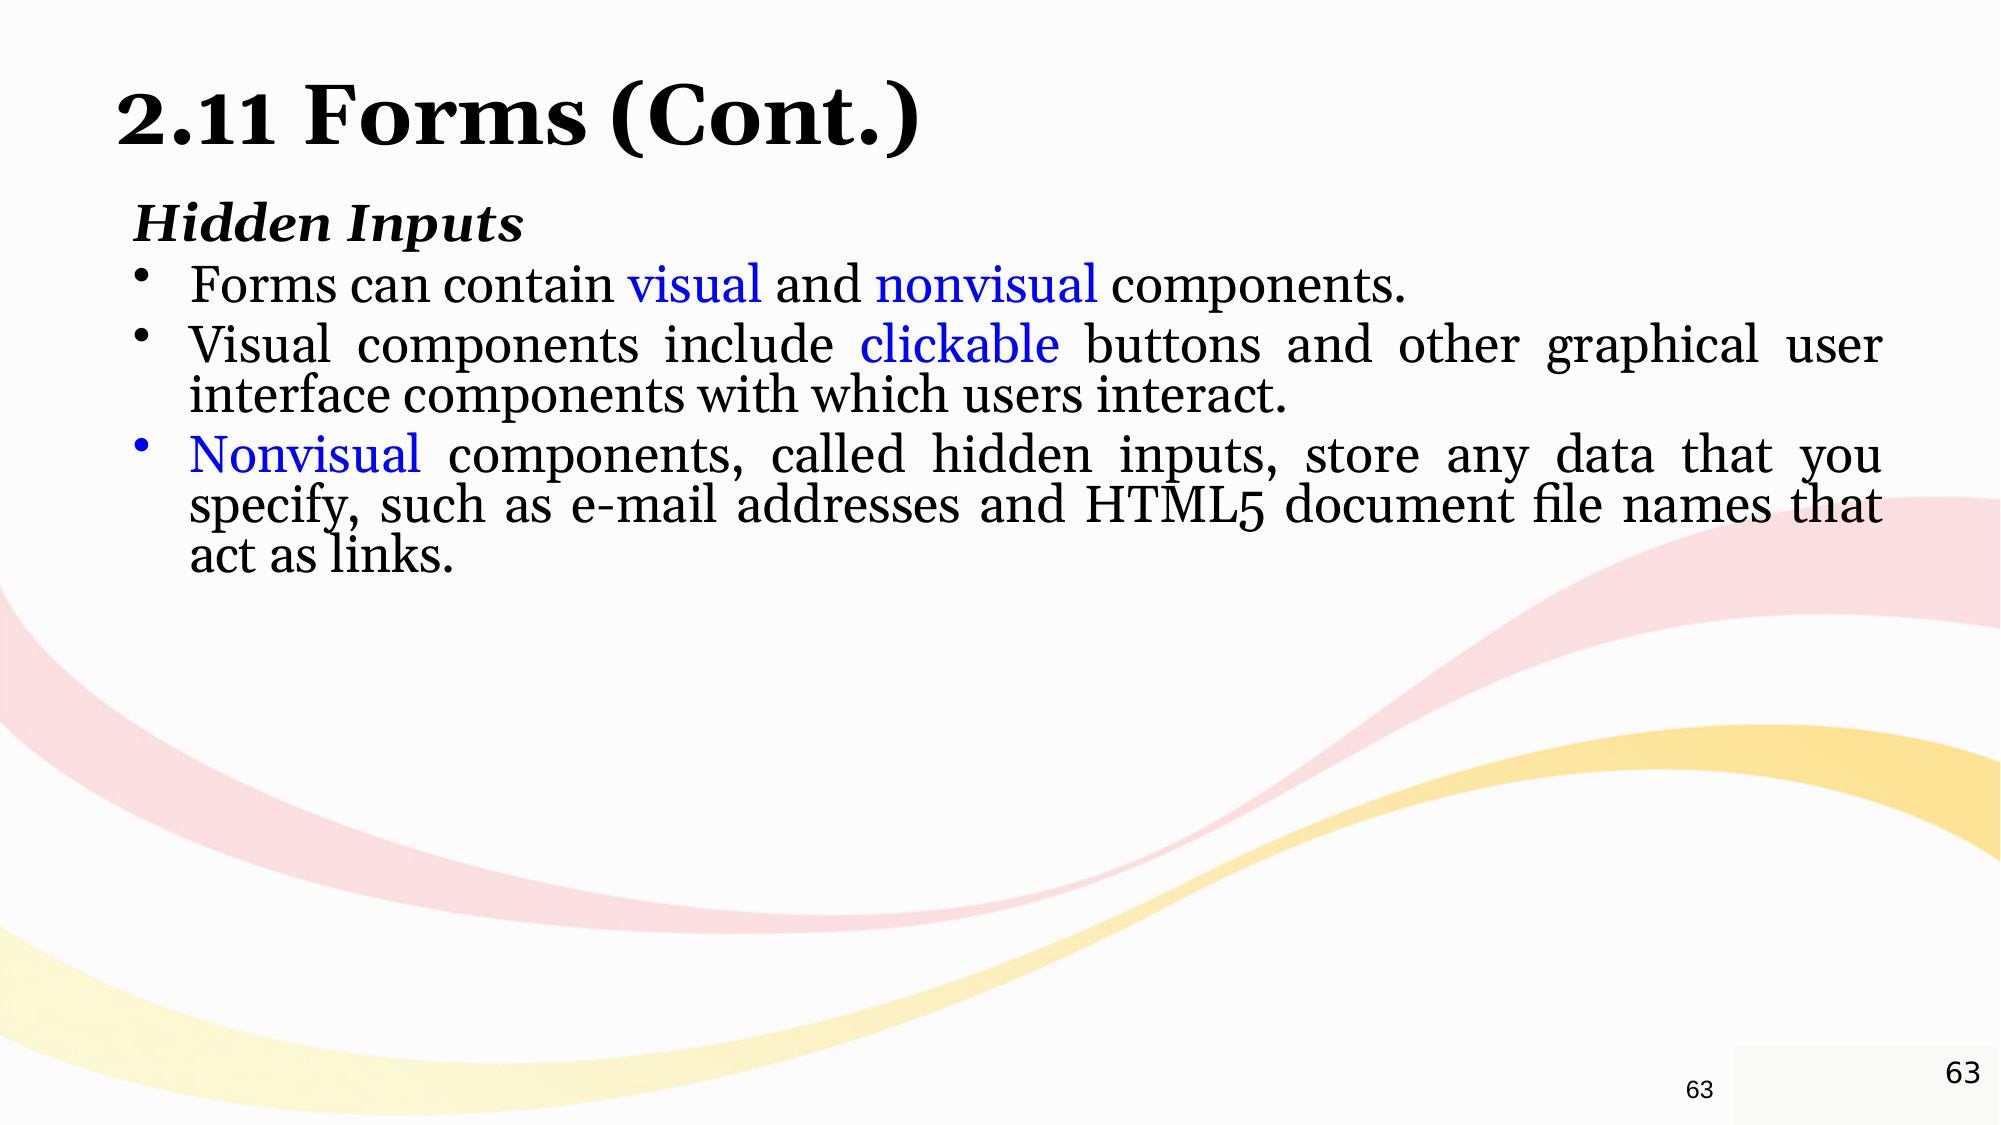

# 2.11 Forms (Cont.)
Hidden Inputs
Forms can contain visual and nonvisual components.
Visual components include clickable buttons and other graphical user interface components with which users interact.
Nonvisual components, called hidden inputs, store any data that you specify, such as e-mail addresses and HTML5 document file names that act as links.

63
63